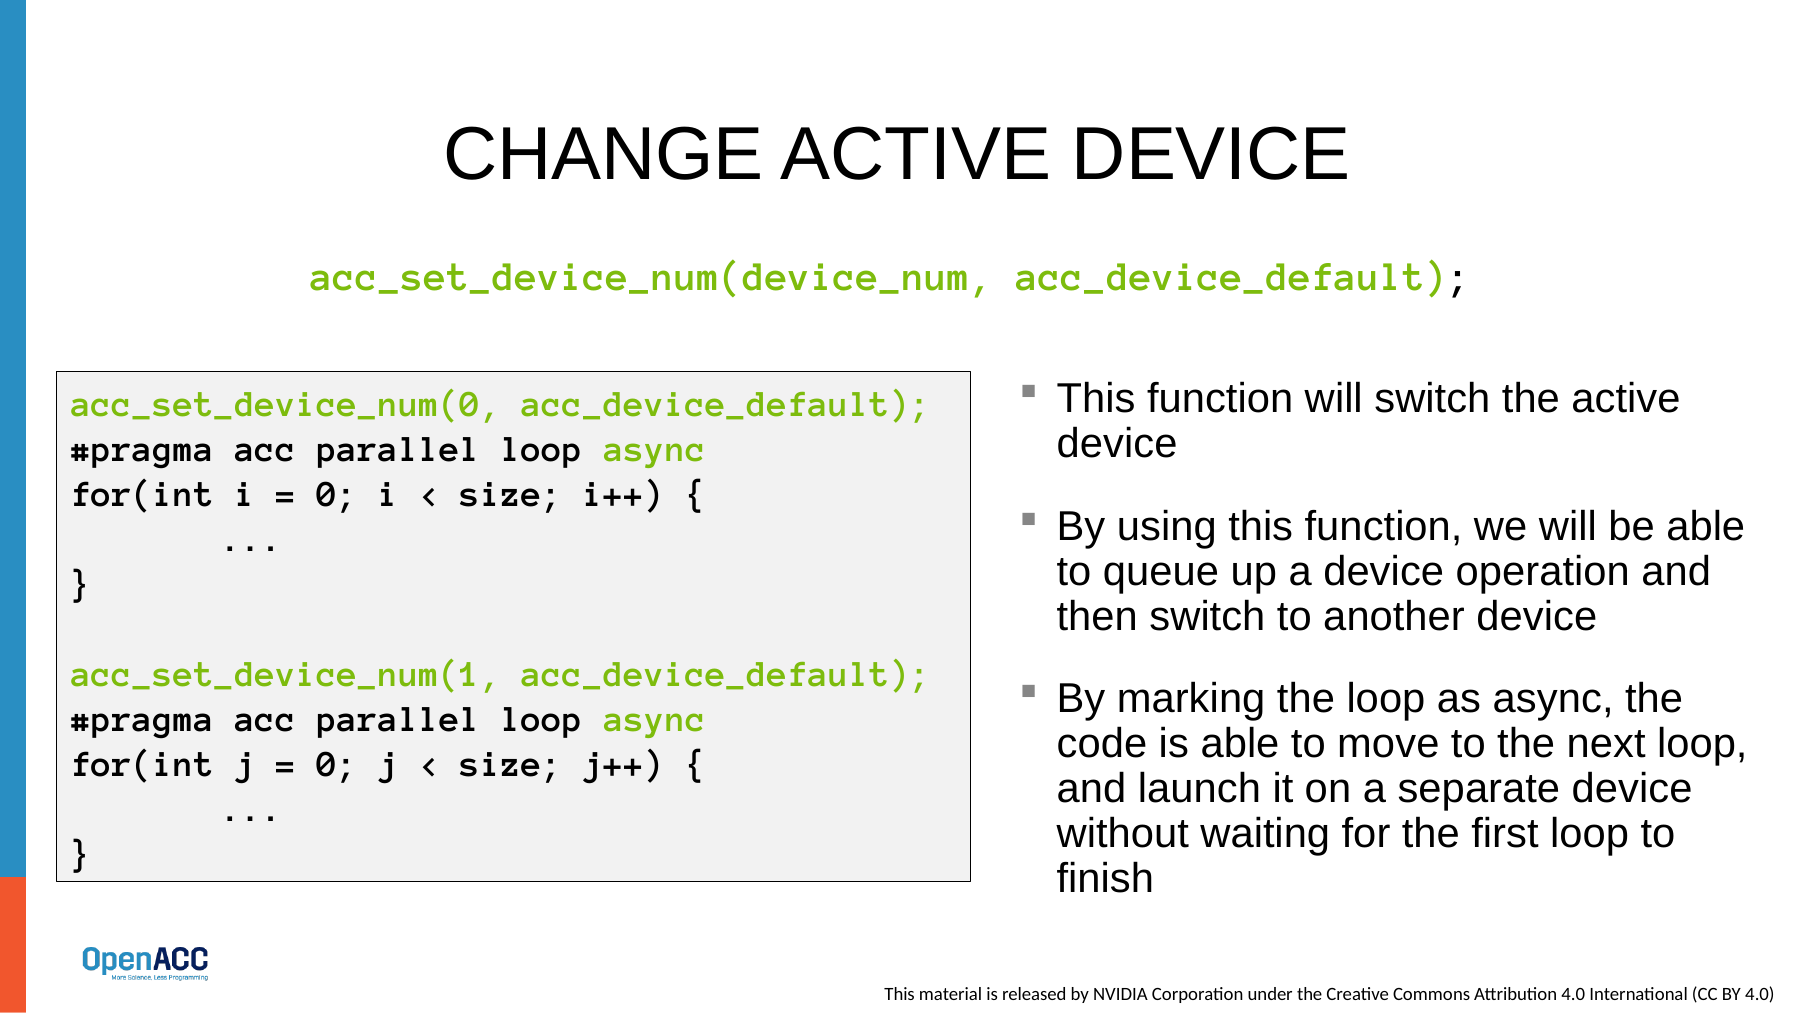

# Change active device
acc_set_device_num(device_num, acc_device_default);
acc_set_device_num(0, acc_device_default);
#pragma acc parallel loop async
for(int i = 0; i < size; i++) {
	...
}

acc_set_device_num(1, acc_device_default);
#pragma acc parallel loop async
for(int j = 0; j < size; j++) {
	...
}
This function will switch the active device
By using this function, we will be able to queue up a device operation and then switch to another device
By marking the loop as async, the code is able to move to the next loop, and launch it on a separate device without waiting for the first loop to finish